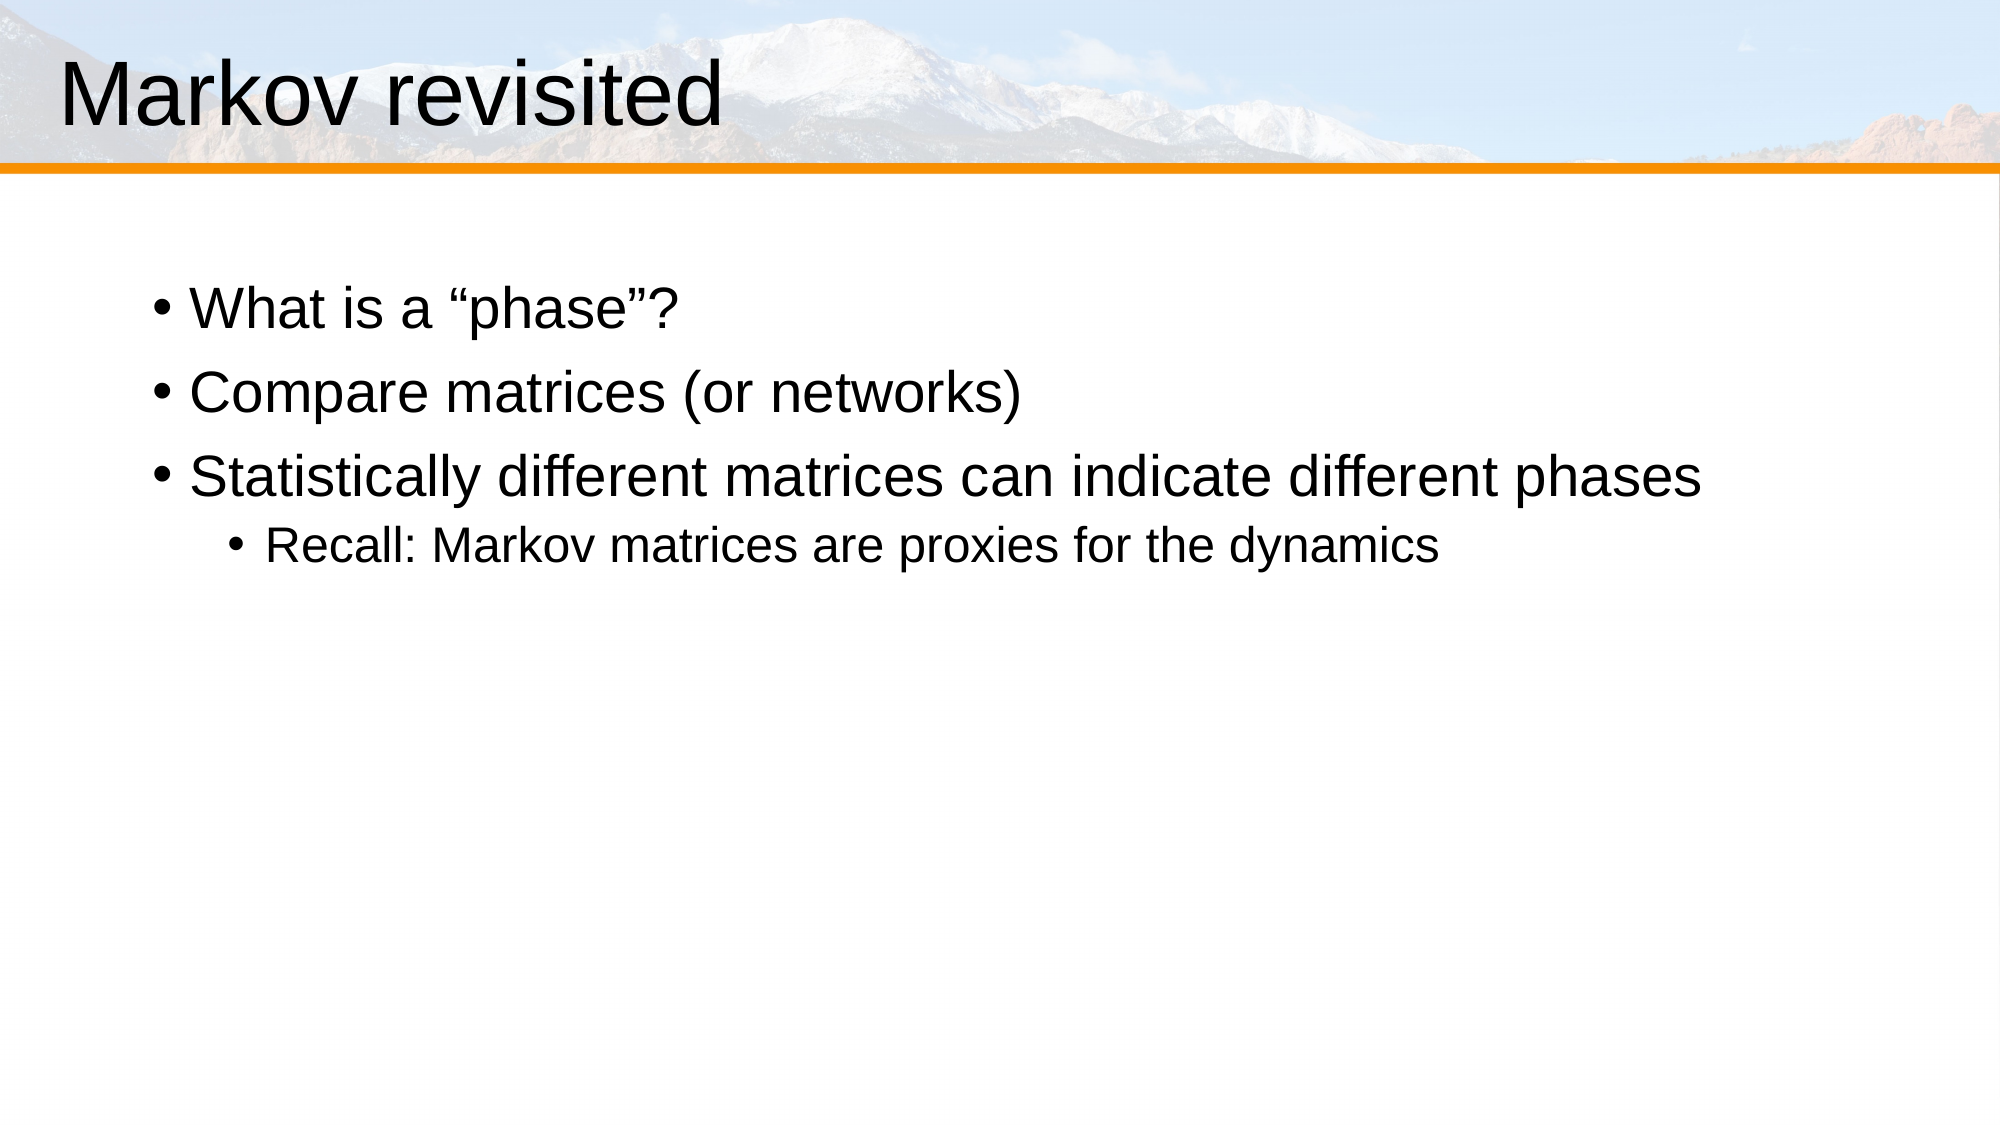

# Markov revisited
What is a “phase”?
Compare matrices (or networks)
Statistically different matrices can indicate different phases
Recall: Markov matrices are proxies for the dynamics